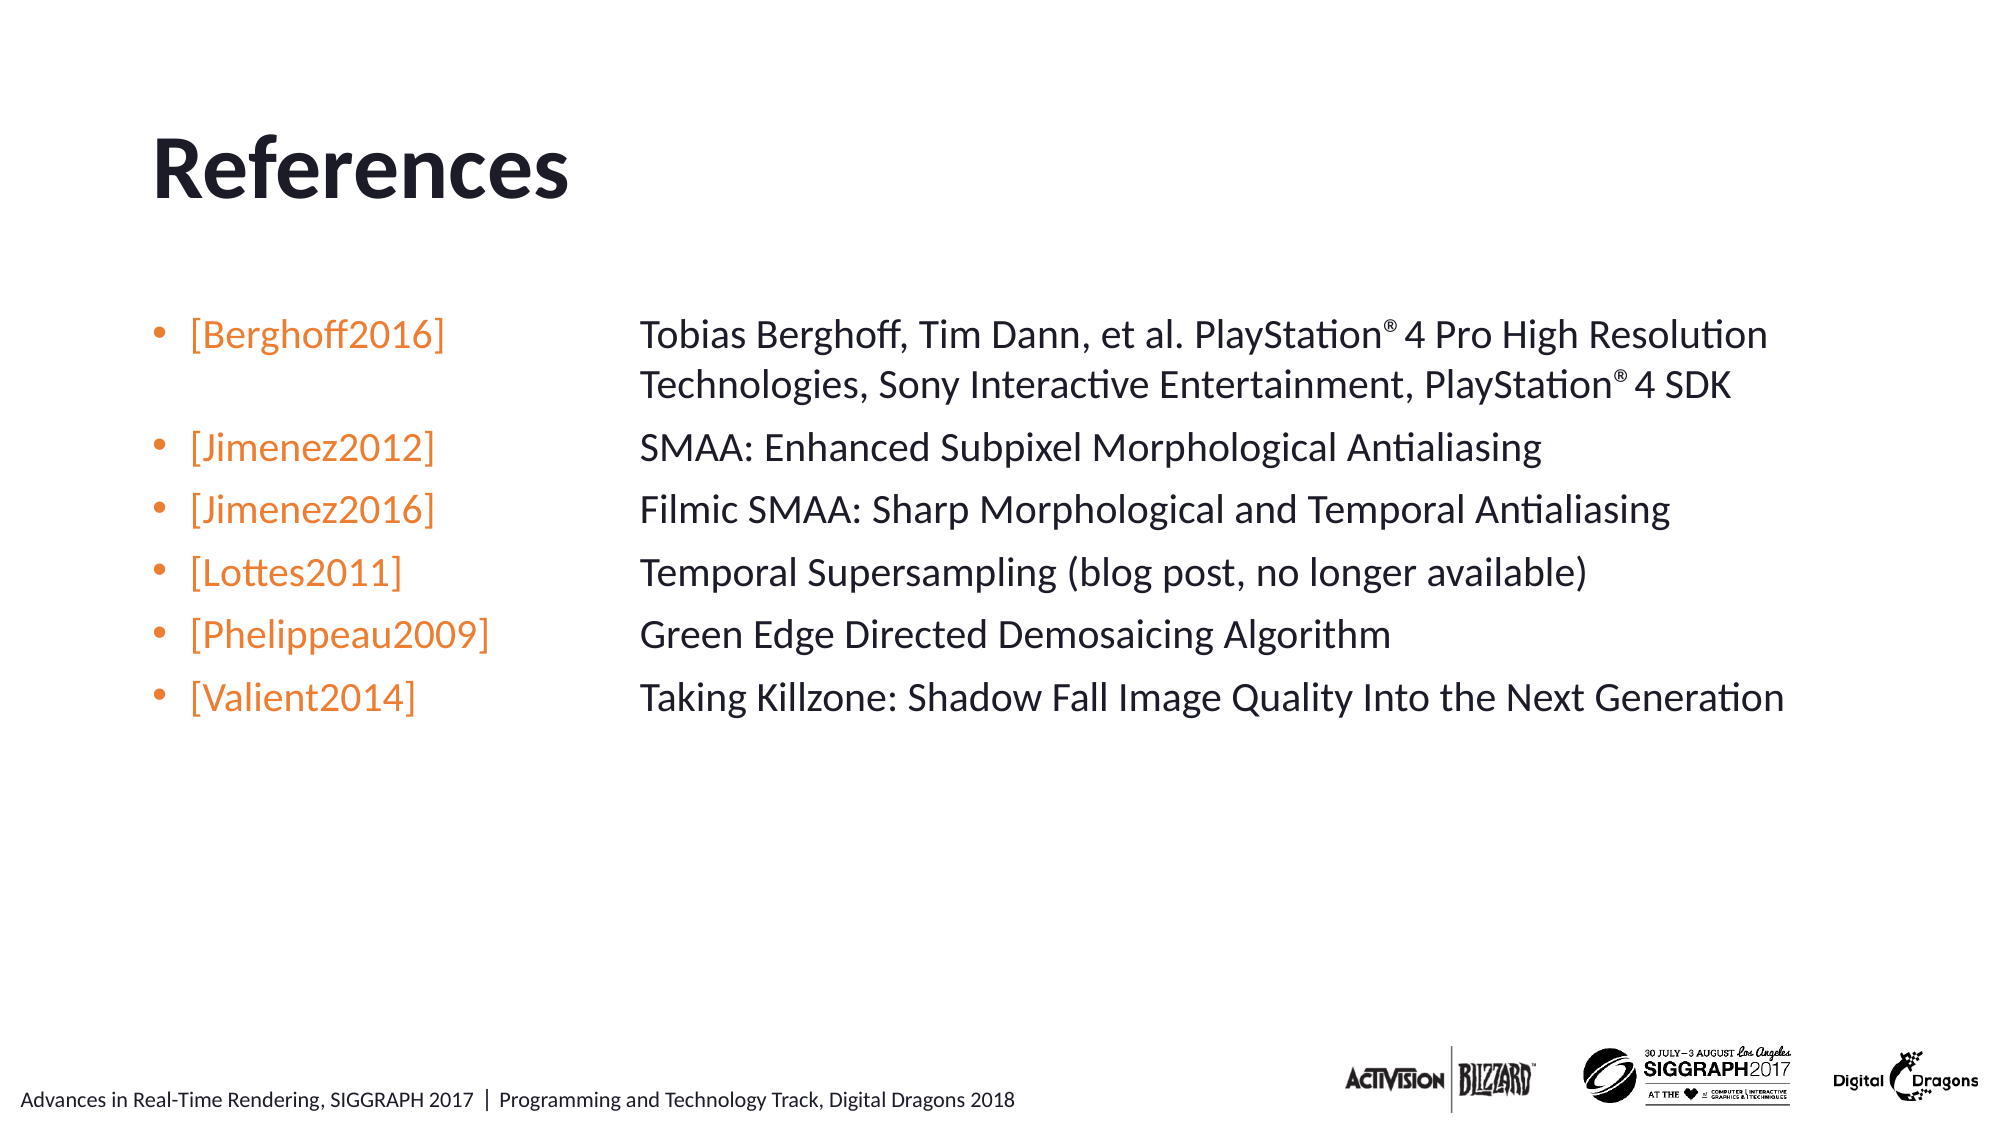

# References
[Berghoff2016]		Tobias Berghoff, Tim Dann, et al. PlayStation®4 Pro High Resolution				Technologies, Sony Interactive Entertainment, PlayStation®4 SDK
[Jimenez2012]		SMAA: Enhanced Subpixel Morphological Antialiasing
[Jimenez2016]		Filmic SMAA: Sharp Morphological and Temporal Antialiasing
[Lottes2011]		Temporal Supersampling (blog post, no longer available)
[Phelippeau2009]	Green Edge Directed Demosaicing Algorithm
[Valient2014]		Taking Killzone: Shadow Fall Image Quality Into the Next Generation